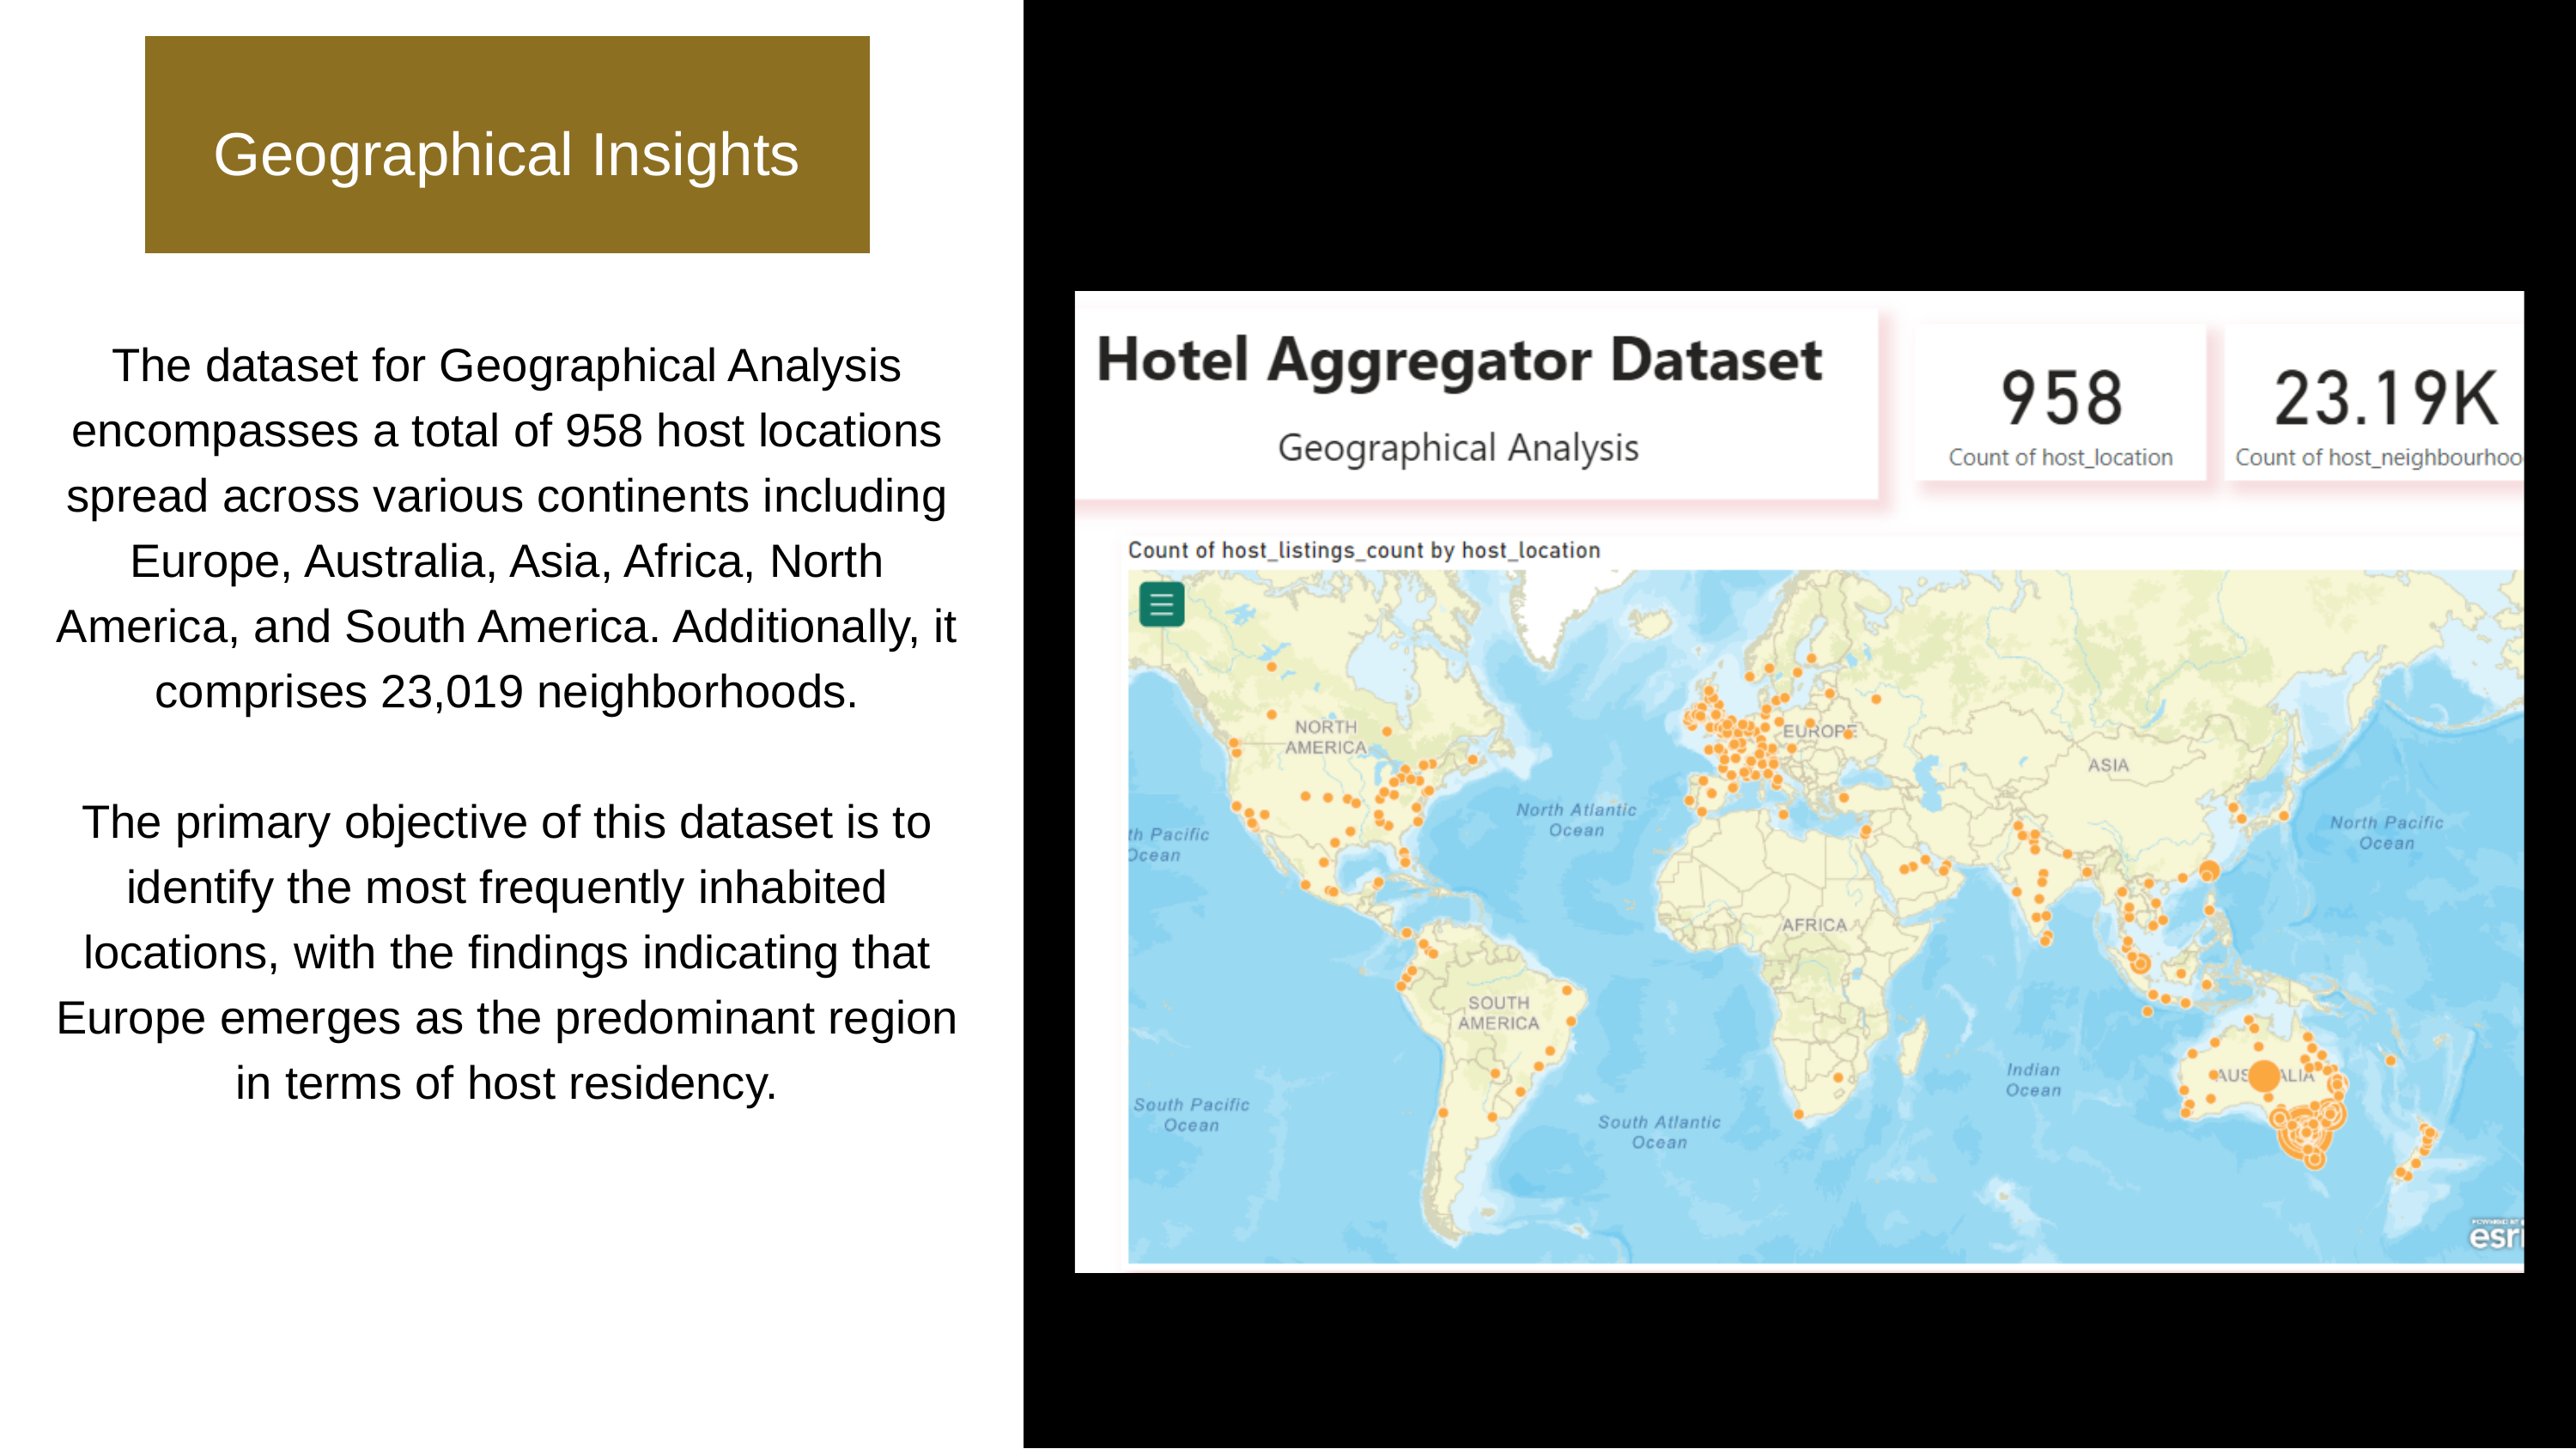

Geographical Insights

The dataset for Geographical Analysis encompasses a total of 958 host locations spread across various continents including Europe, Australia, Asia, Africa, North America, and South America. Additionally, it comprises 23,019 neighborhoods.

The primary objective of this dataset is to identify the most frequently inhabited locations, with the findings indicating that Europe emerges as the predominant region in terms of host residency.